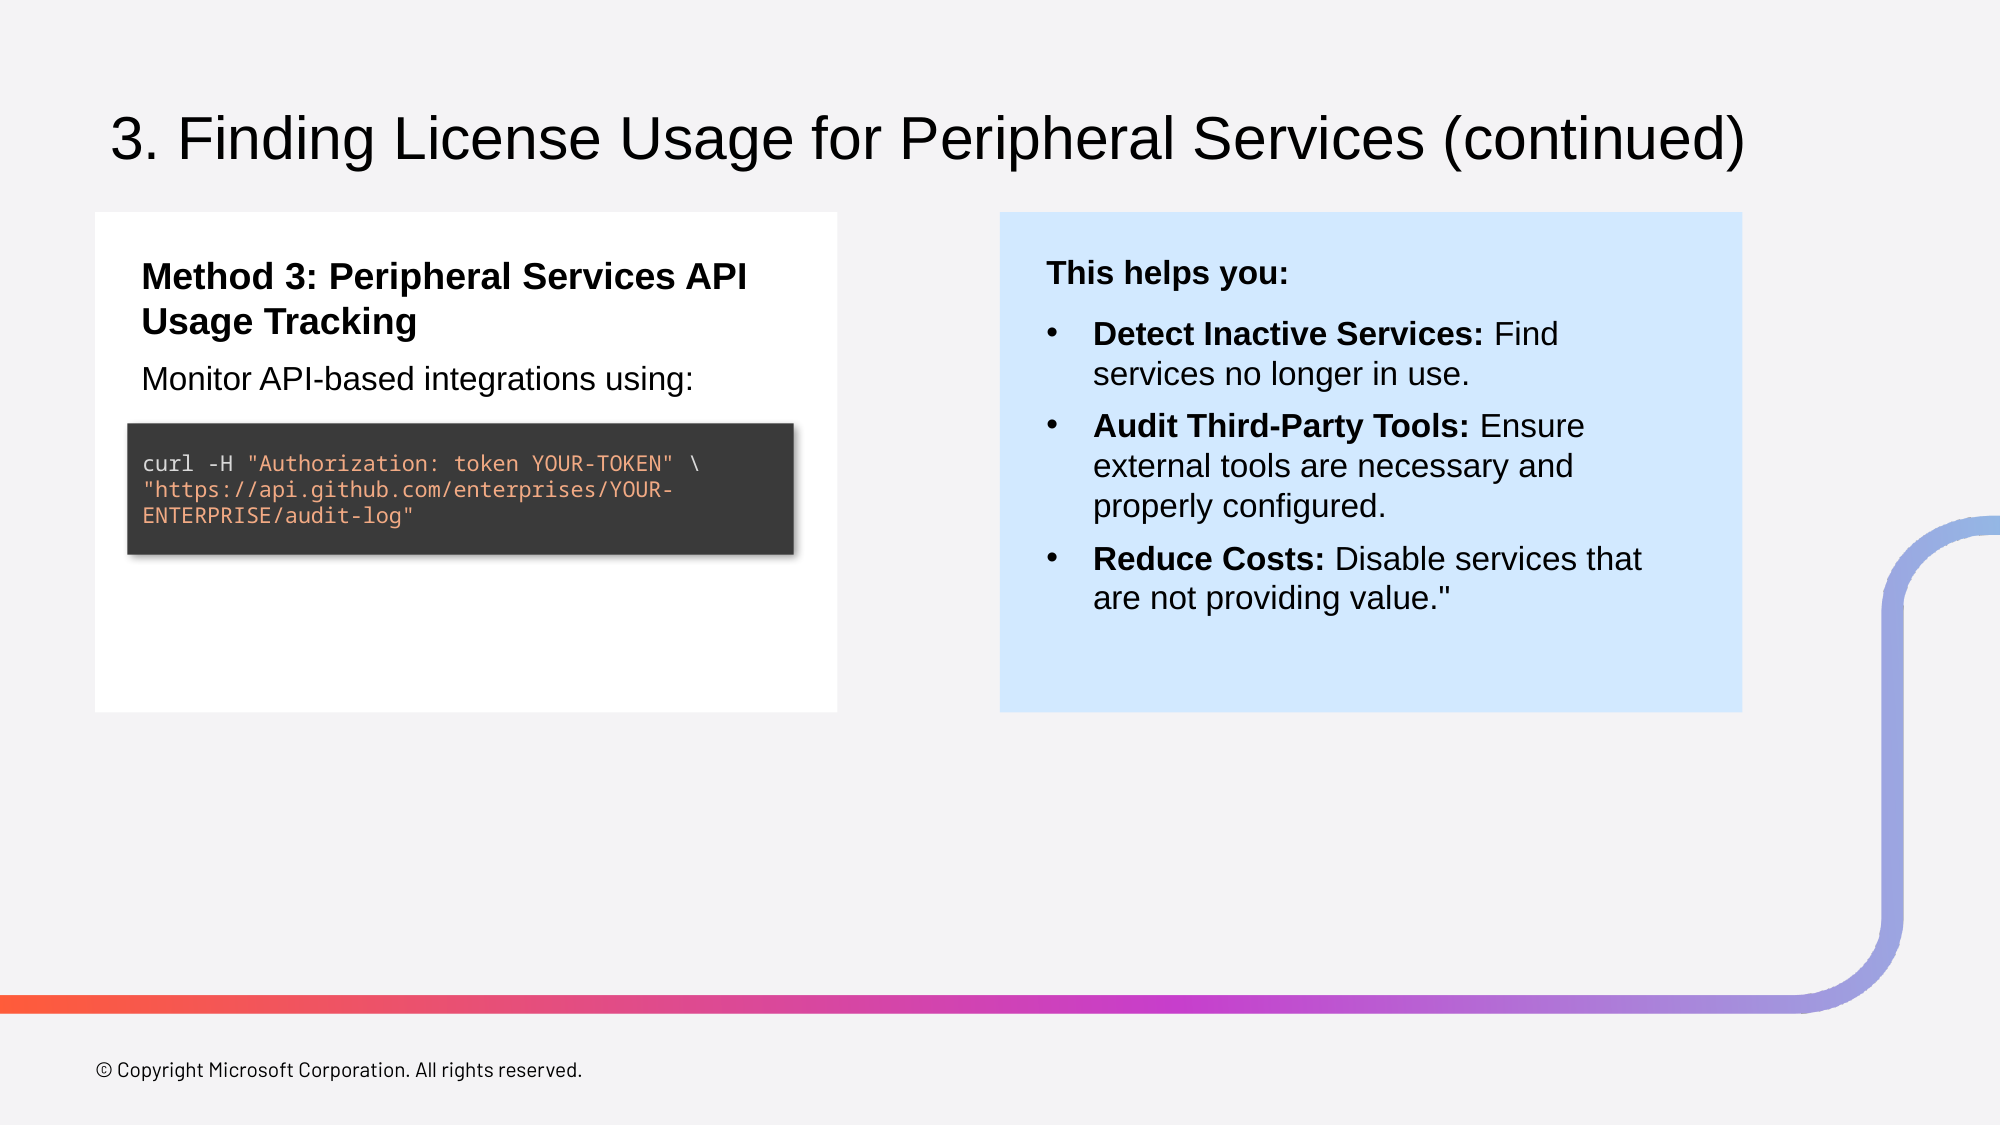

# 3. Finding License Usage for Peripheral Services (continued)

This helps you:
Method 3: Peripheral Services API Usage Tracking
Detect Inactive Services: Find services no longer in use.
Audit Third-Party Tools: Ensure external tools are necessary and properly configured.
Reduce Costs: Disable services that are not providing value."
Monitor API-based integrations using:
curl -H "Authorization: token YOUR-TOKEN" \
"https://api.github.com/enterprises/YOUR-ENTERPRISE/audit-log"
© Copyright Microsoft Corporation. All rights reserved.